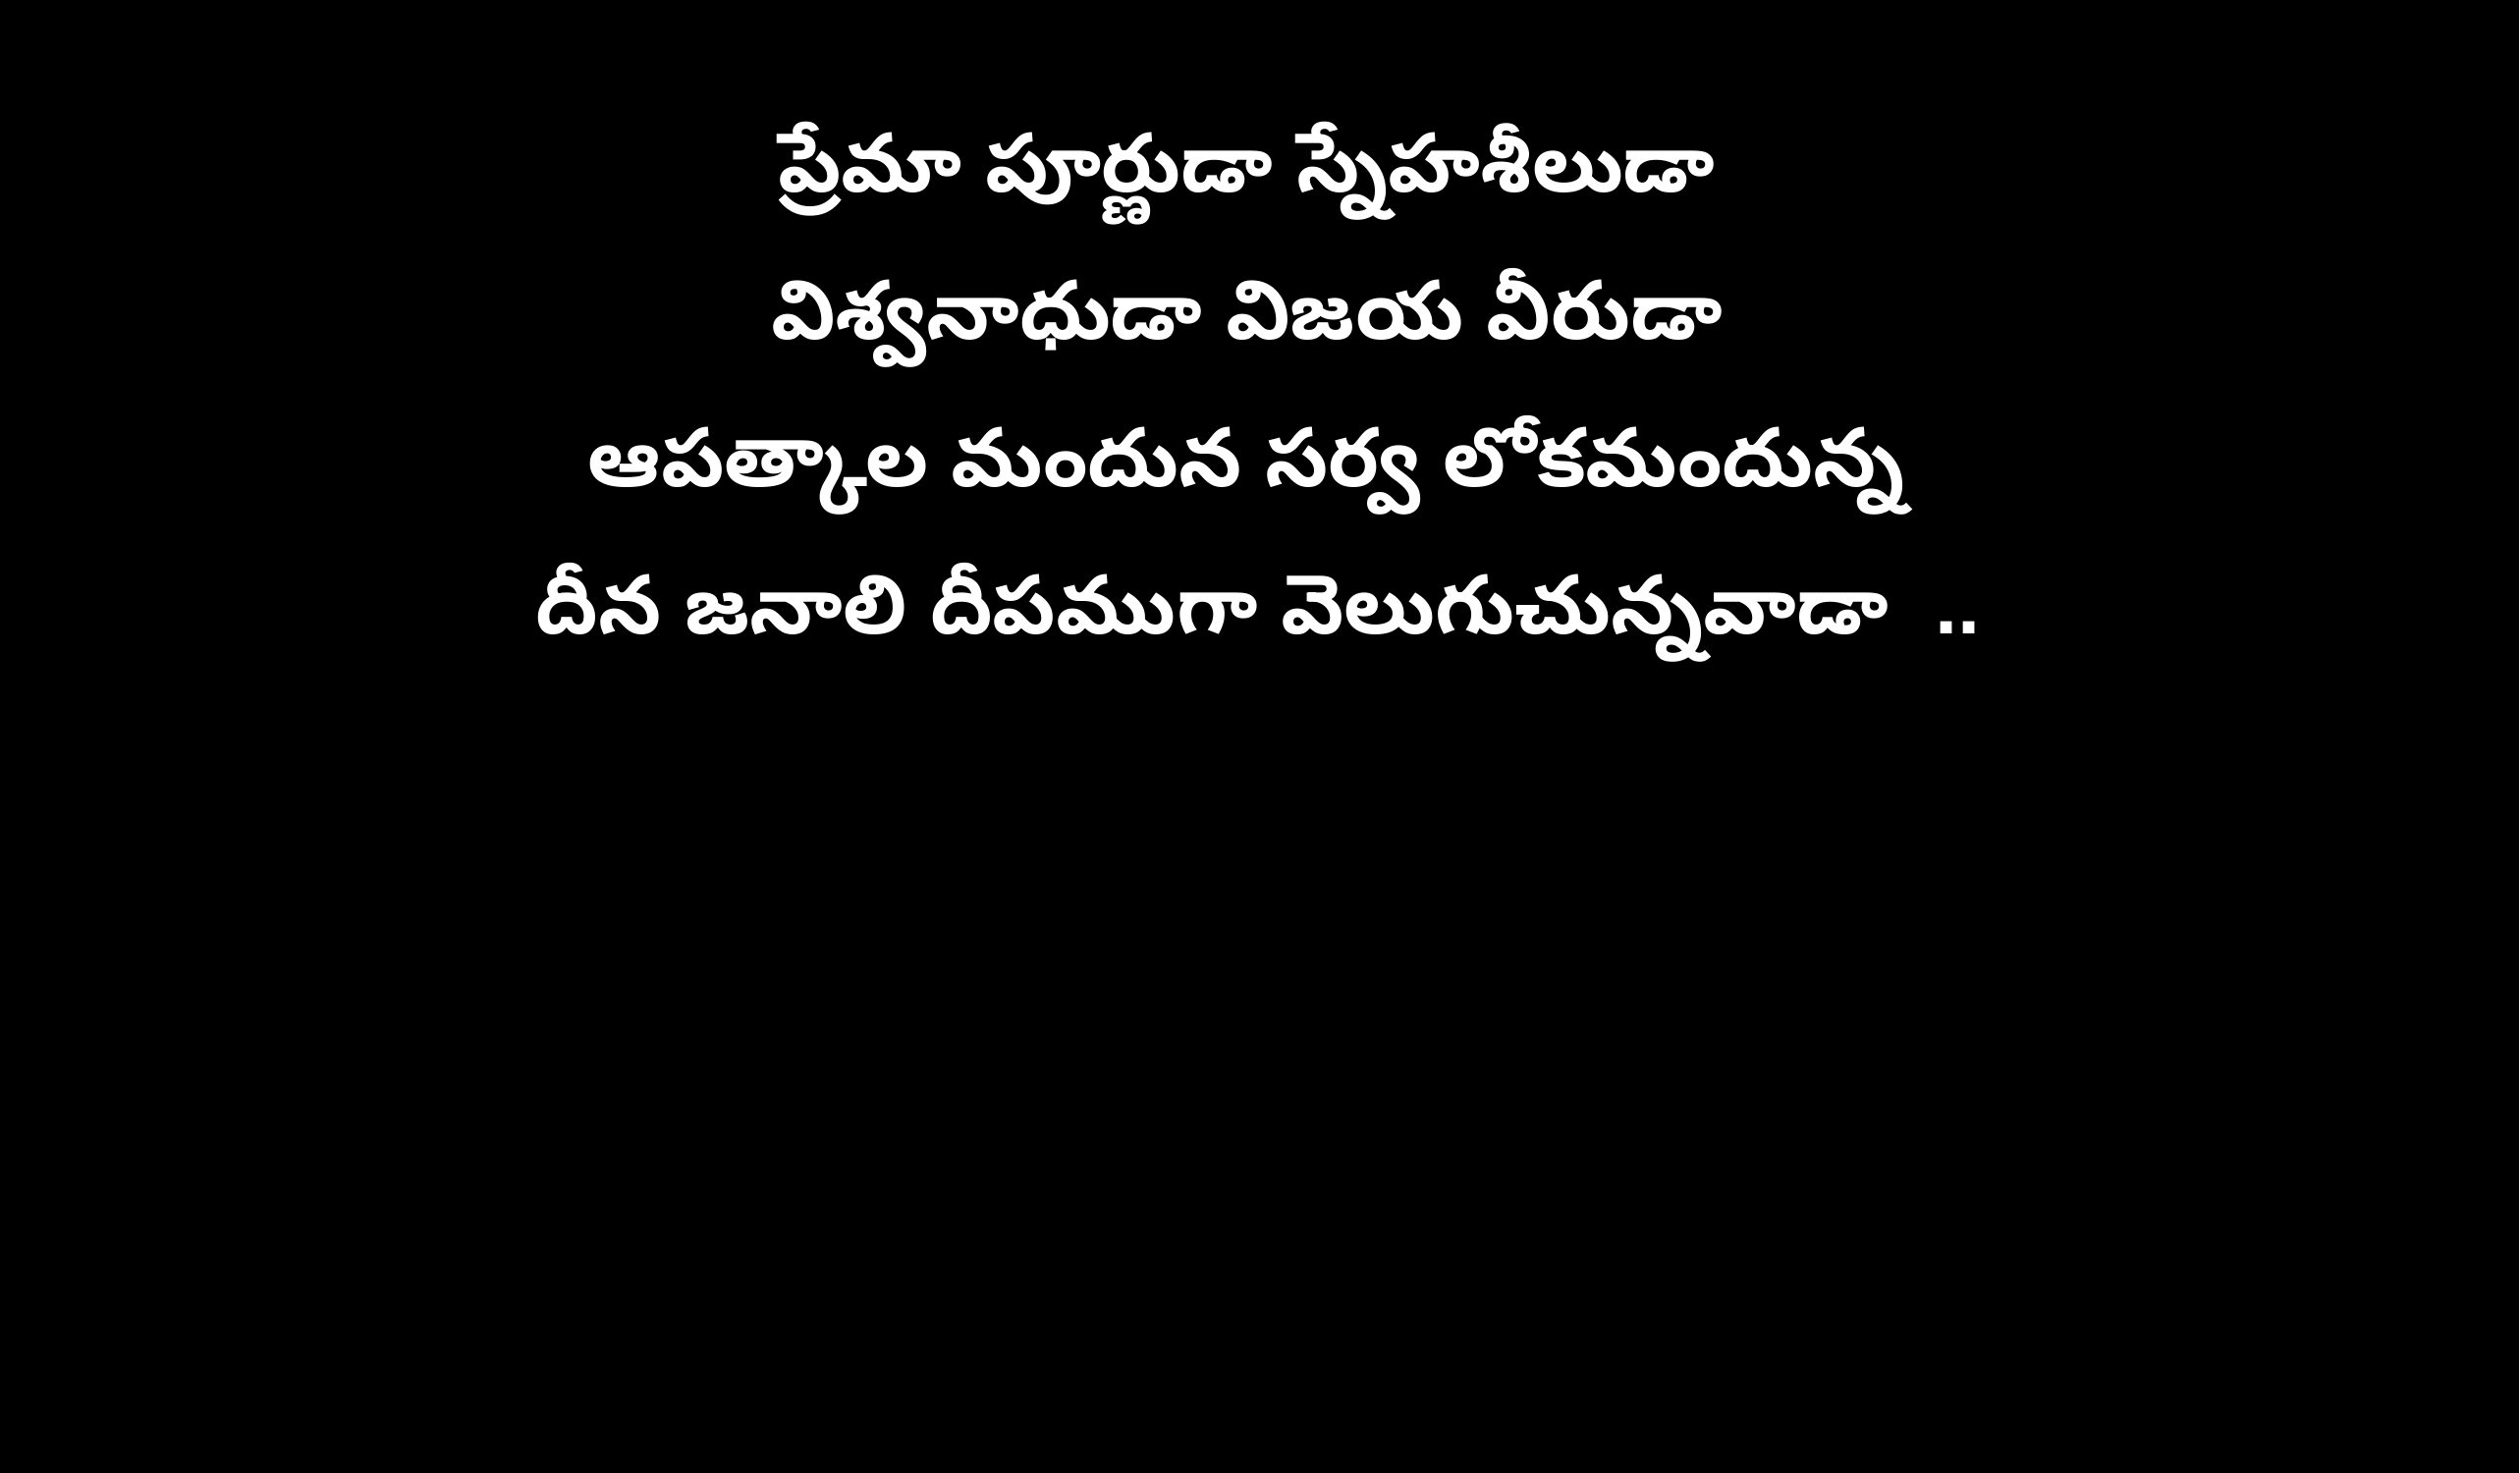

ప్రేమా పూర్ణుడా స్నేహశీలుడా
విశ్వనాధుడా విజయ వీరుడా
ఆపత్కాల మందున సర్వ లోకమందున్న
దీన జనాలి దీపముగా వెలుగుచున్నవాడా  ..